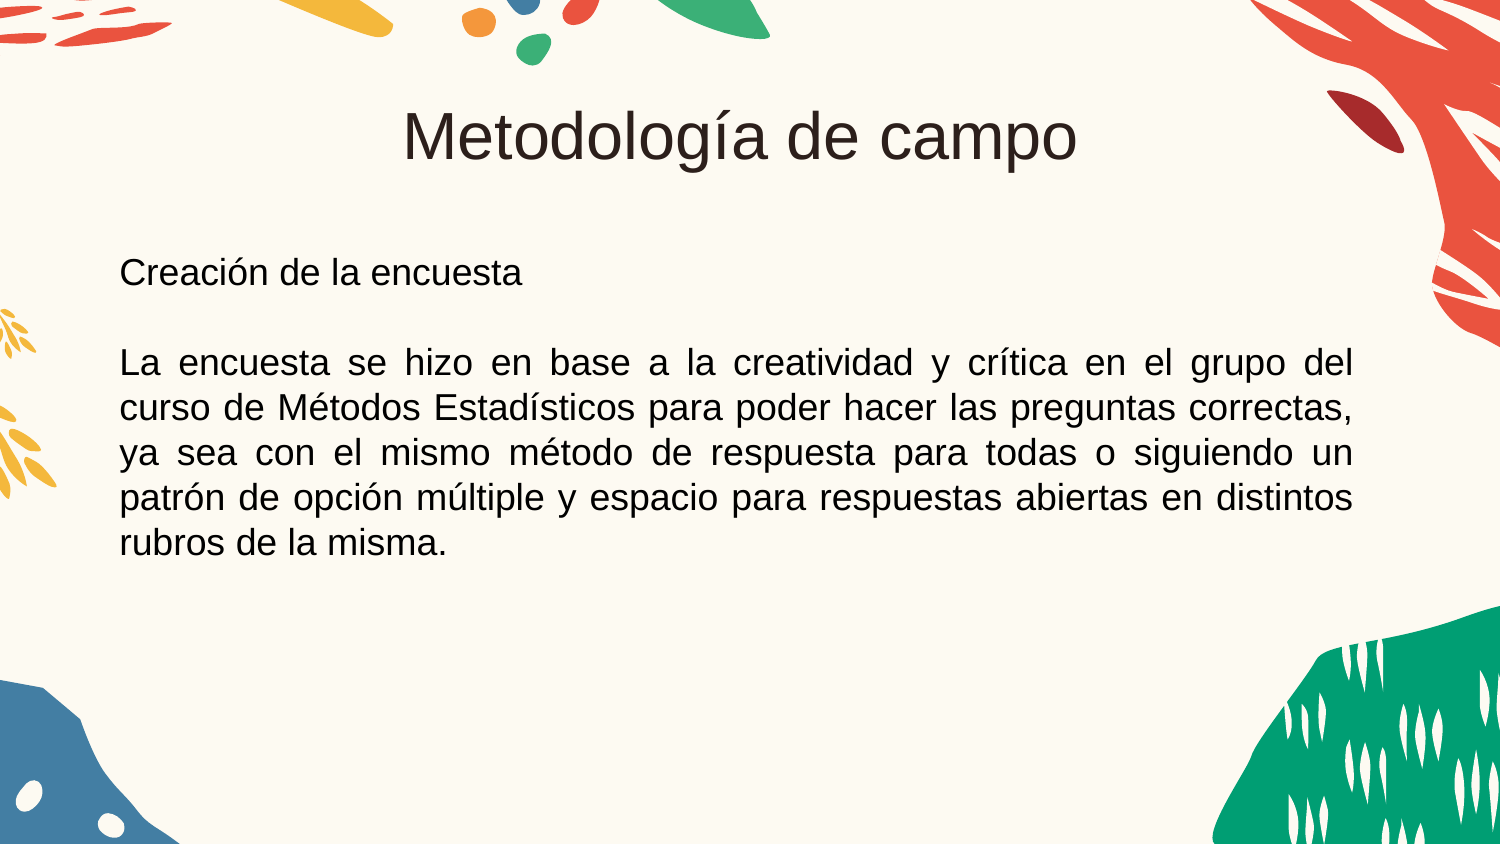

# Metodología de campo
Creación de la encuesta

La encuesta se hizo en base a la creatividad y crítica en el grupo del curso de Métodos Estadísticos para poder hacer las preguntas correctas, ya sea con el mismo método de respuesta para todas o siguiendo un patrón de opción múltiple y espacio para respuestas abiertas en distintos rubros de la misma.